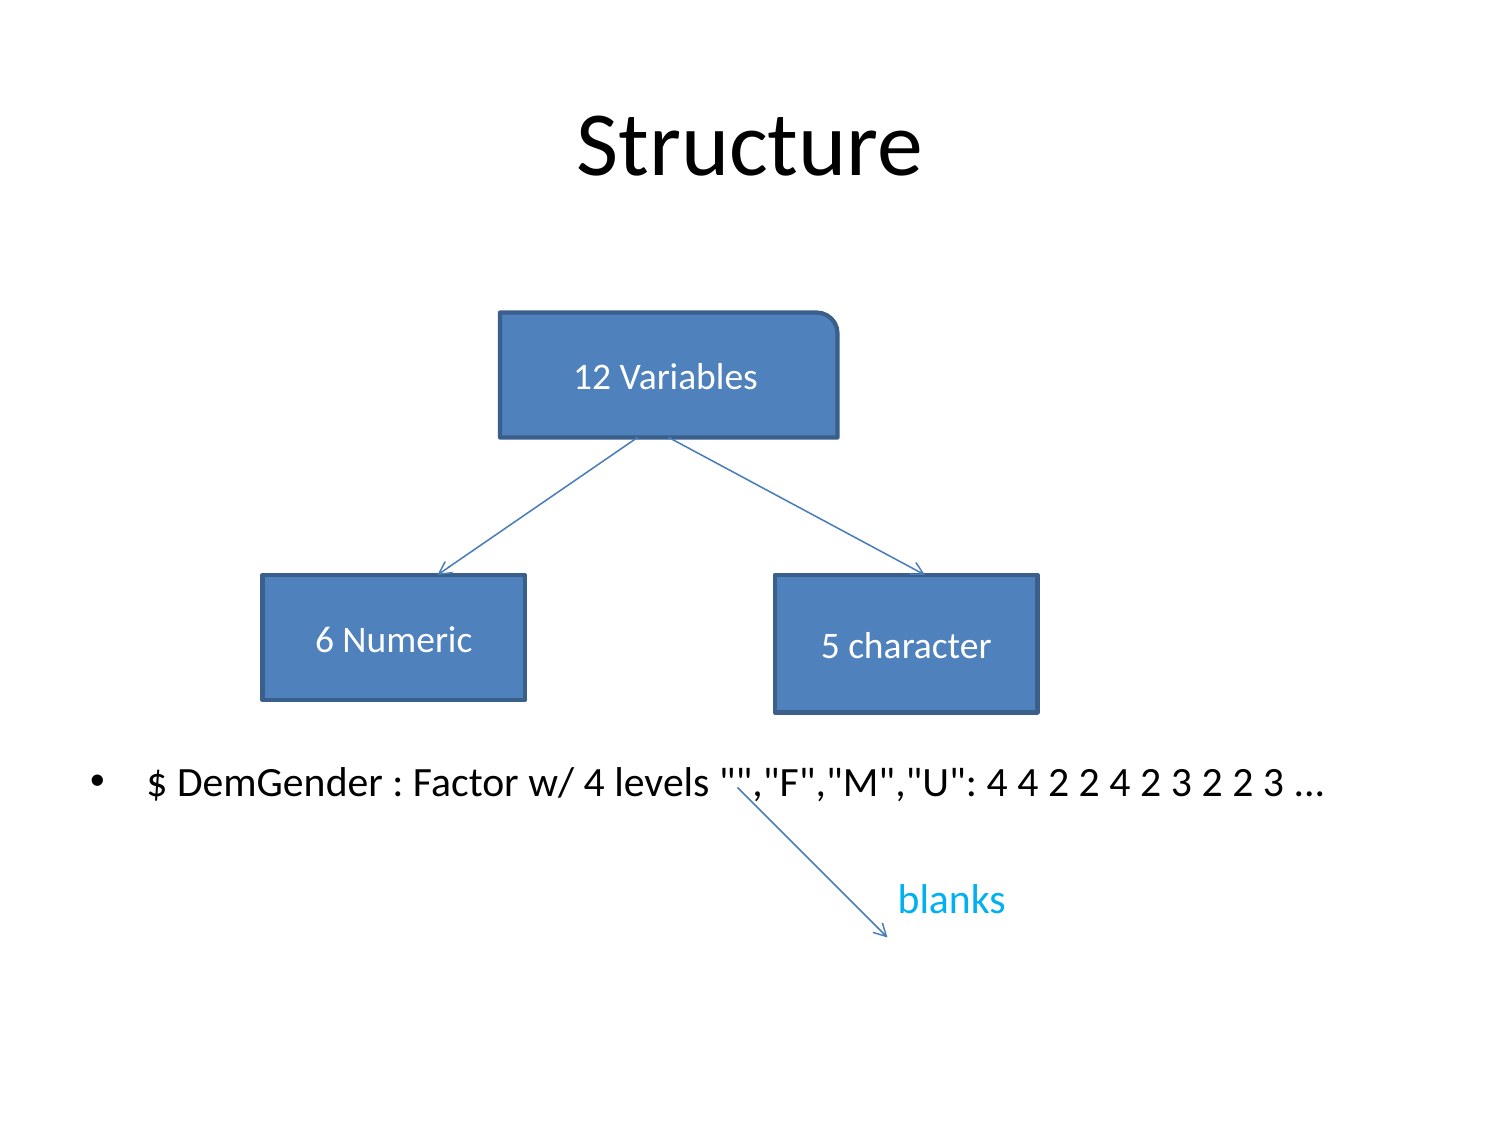

# Structure

$ DemGender : Factor w/ 4 levels "","F","M","U": 4 4 2 2 4 2 3 2 2 3 ...

                                                                                     blanks
12 Variables
6 Numeric
5 character